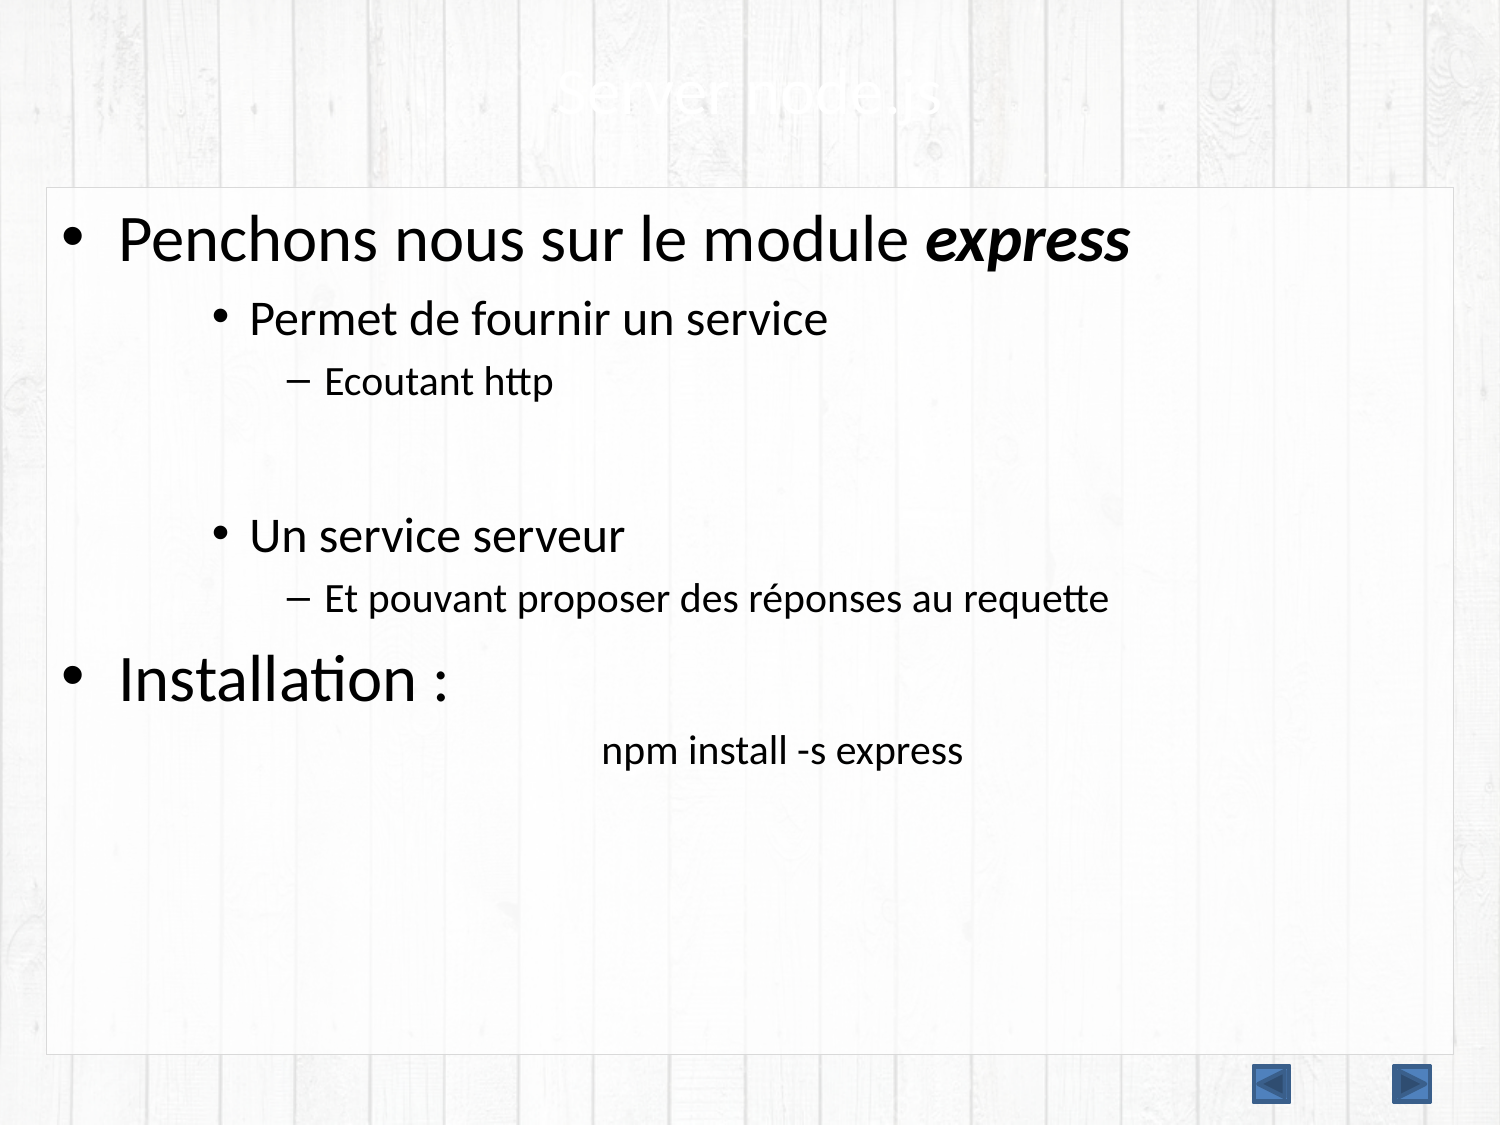

# Server node.js
Penchons nous sur le module express
Permet de fournir un service
Ecoutant http

Un service serveur
Et pouvant proposer des réponses au requette
Installation :
npm install -s express